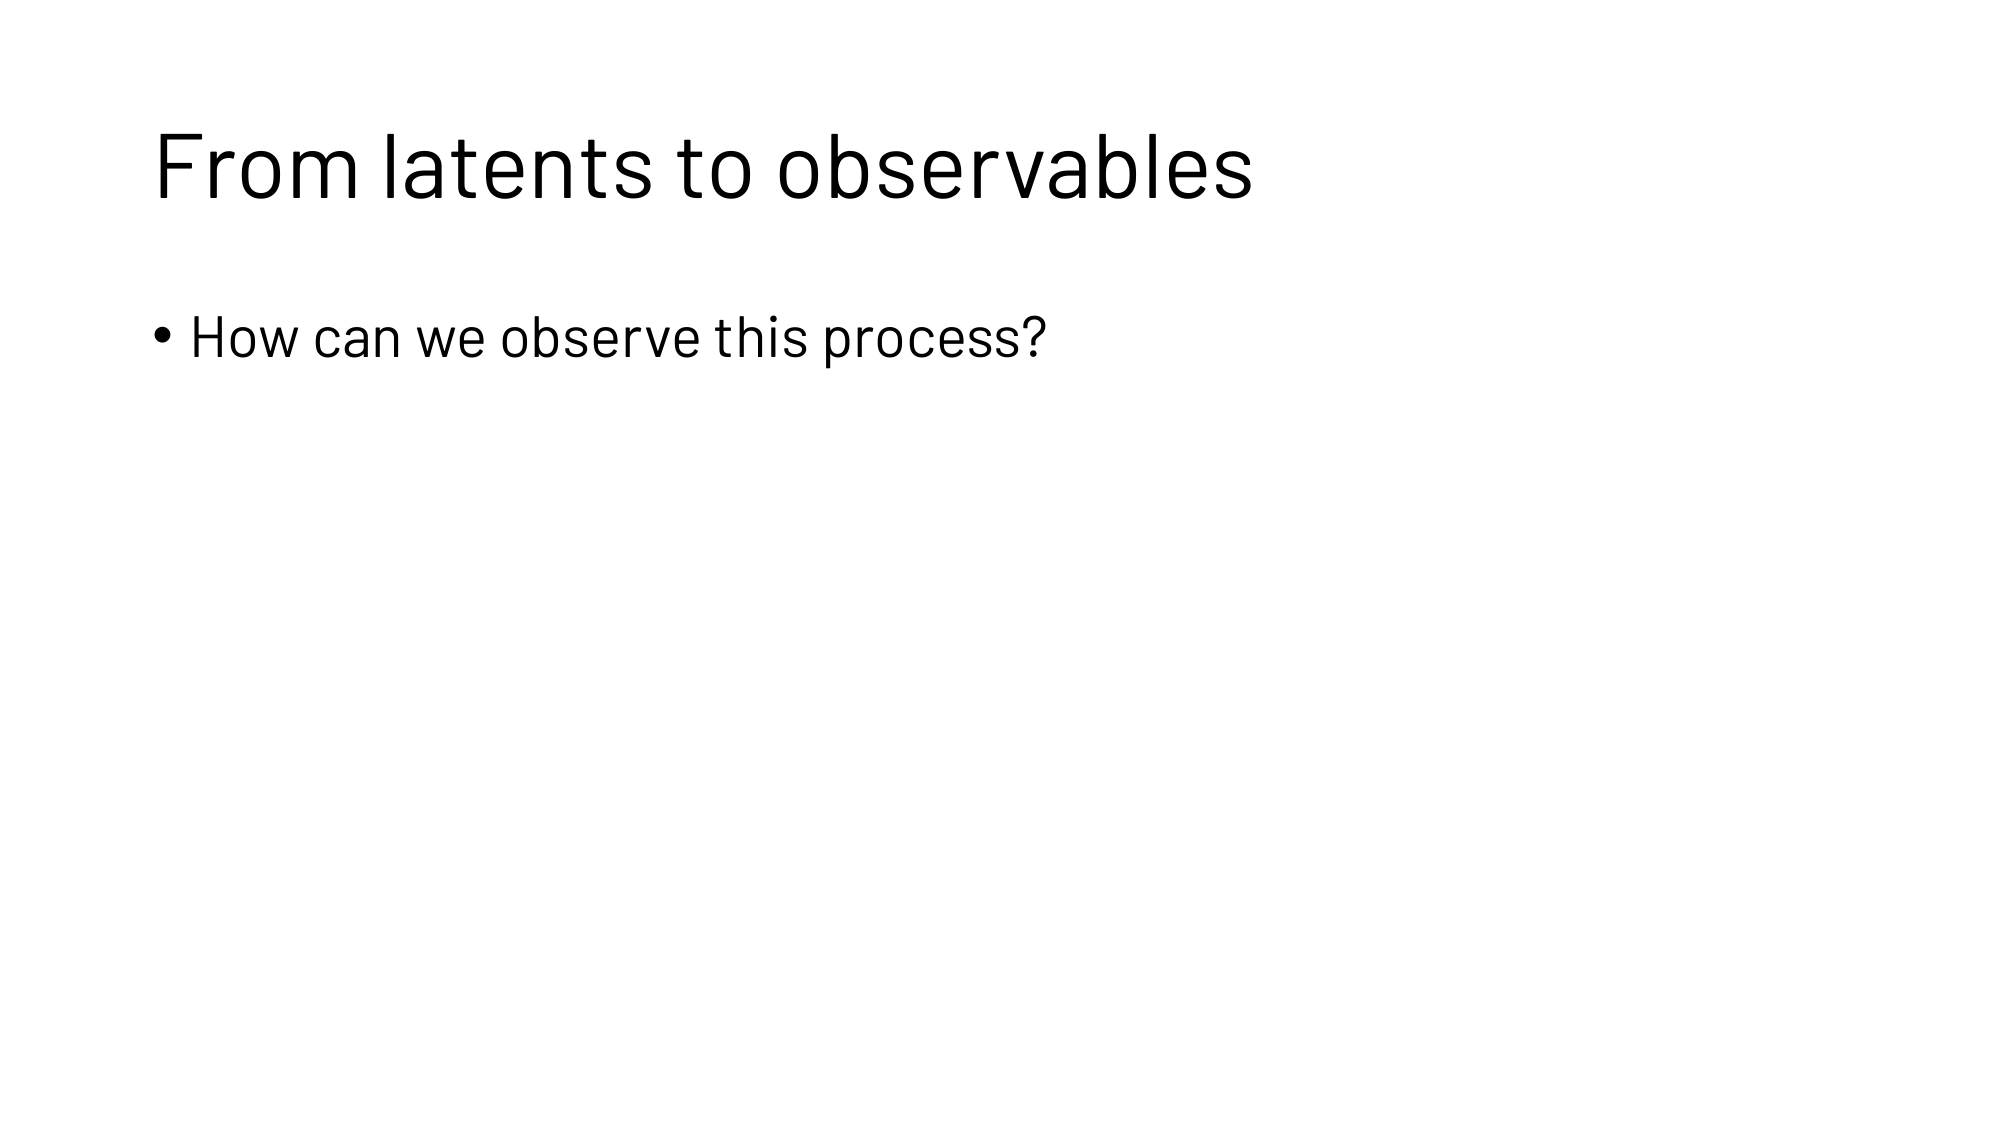

# From latents to observables
How can we observe this process?